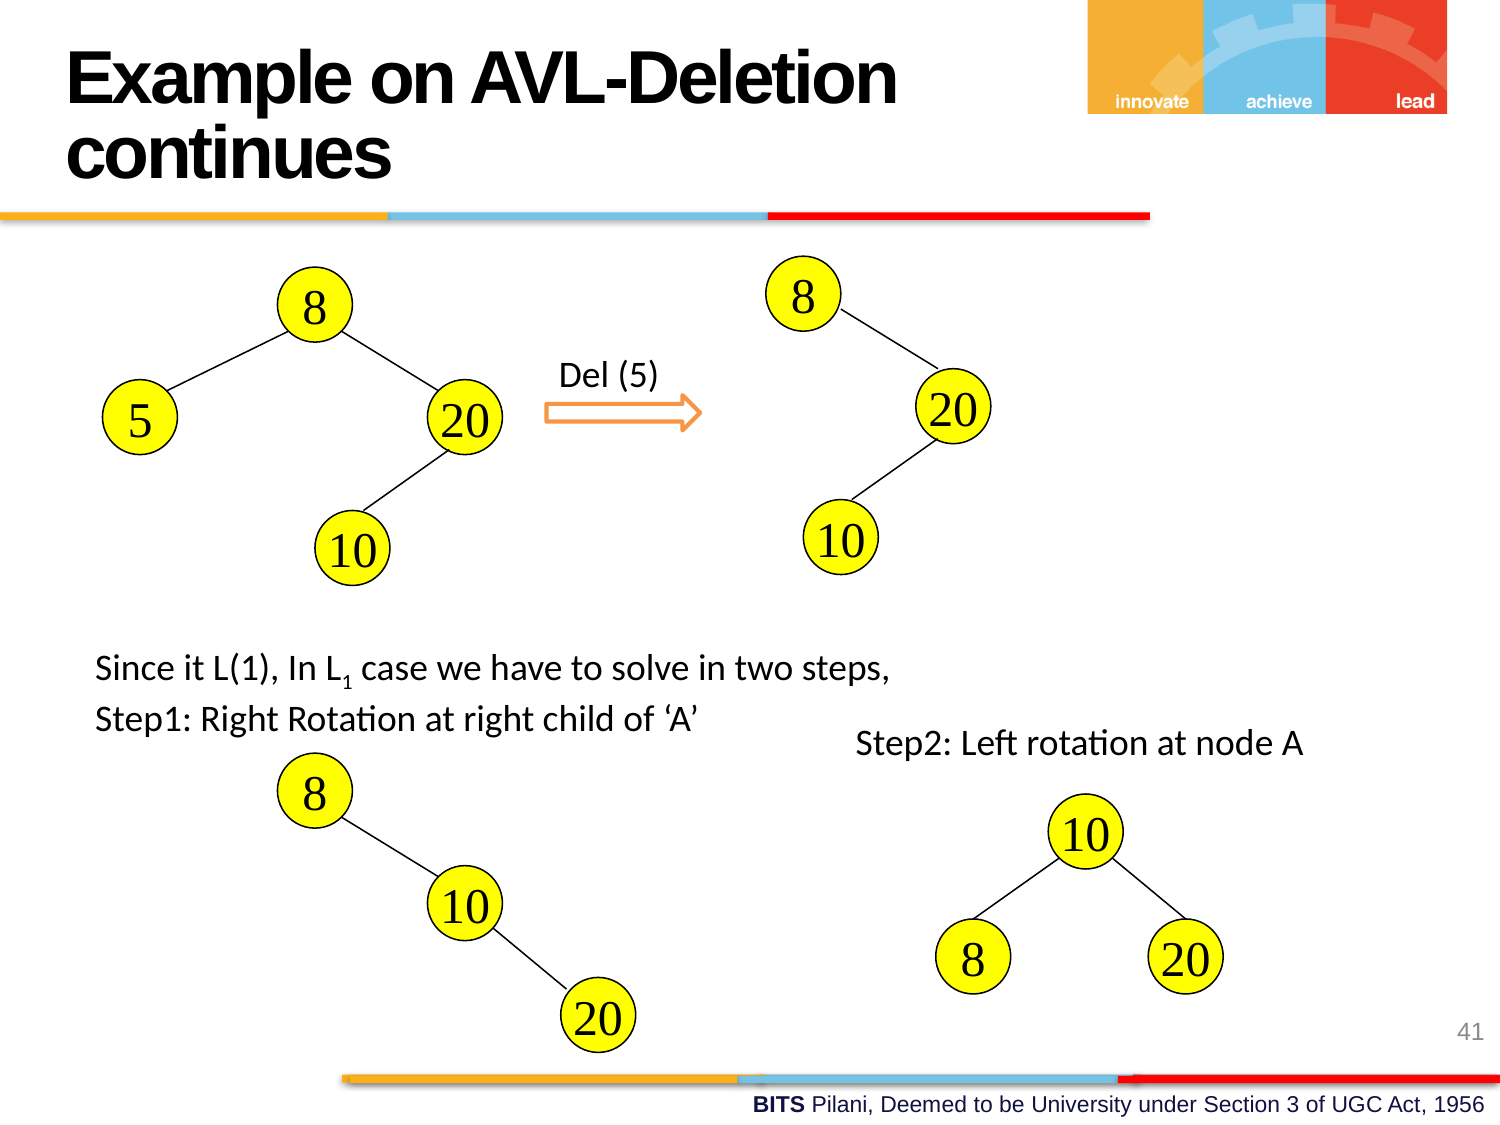

Example on AVL-Deletion continues
8
8
Del (5)
20
5
20

10
10
Since it L(1), In L1 case we have to solve in two steps,
Step1: Right Rotation at right child of ‘A’
Step2: Left rotation at node A
8
10
10
8
20
20
41